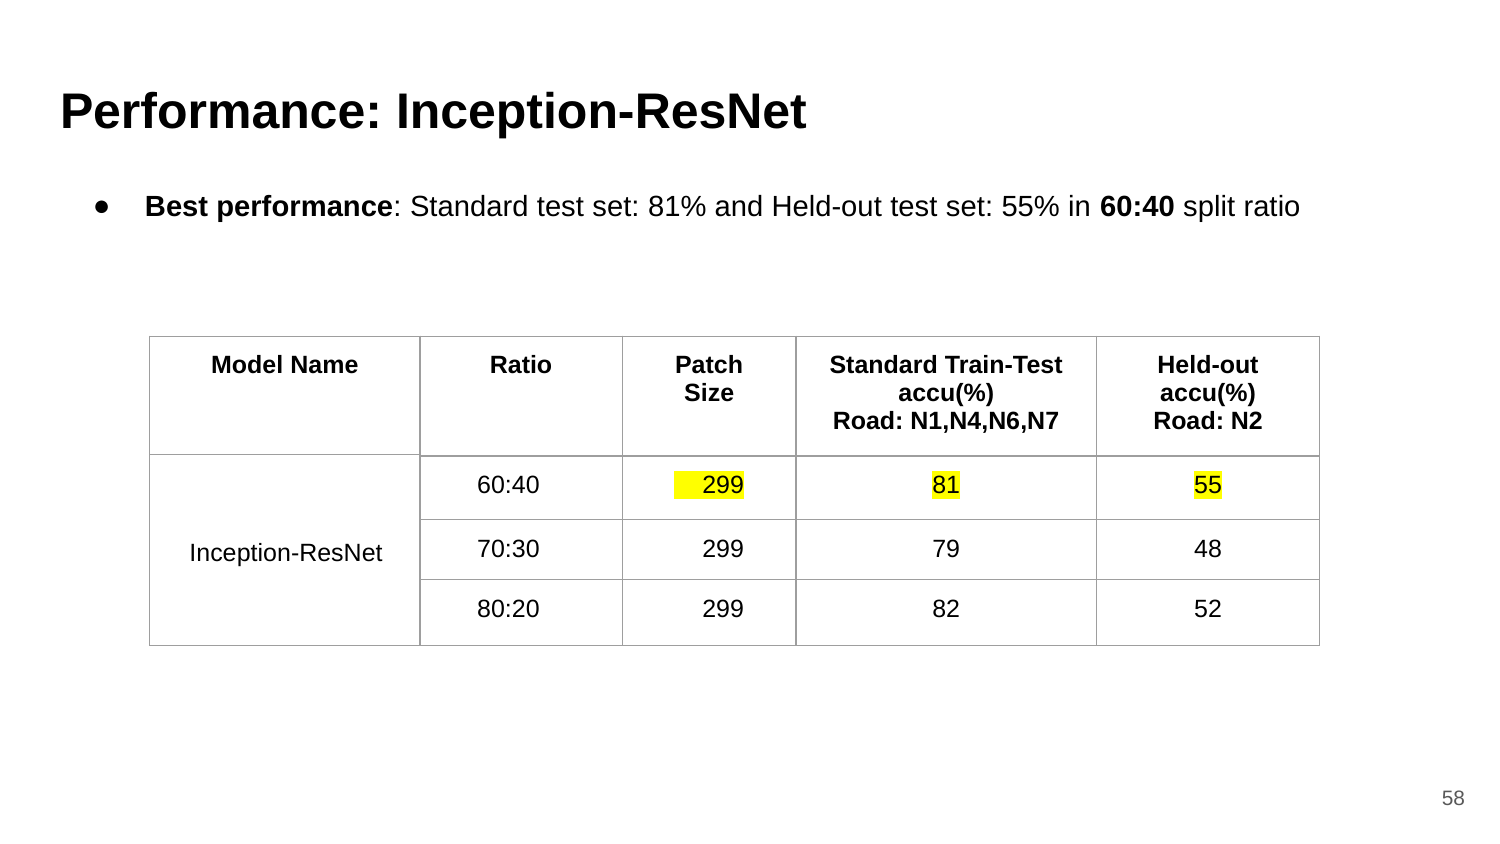

# Performance: Inception-ResNet

Best performance: Standard test set: 81% and Held-out test set: 55% in 60:40 split ratio
| Model Name |
| --- |
| Inception-ResNet |
| Ratio |
| --- |
| 60:40 |
| 70:30 |
| 80:20 |
| Patch Size | Standard Train-Test accu(%) Road: N1,N4,N6,N7 | Held-out accu(%) Road: N2 |
| --- | --- | --- |
| 299 | 81 | 55 |
| 299 | 79 | 48 |
| 299 | 82 | 52 |
58